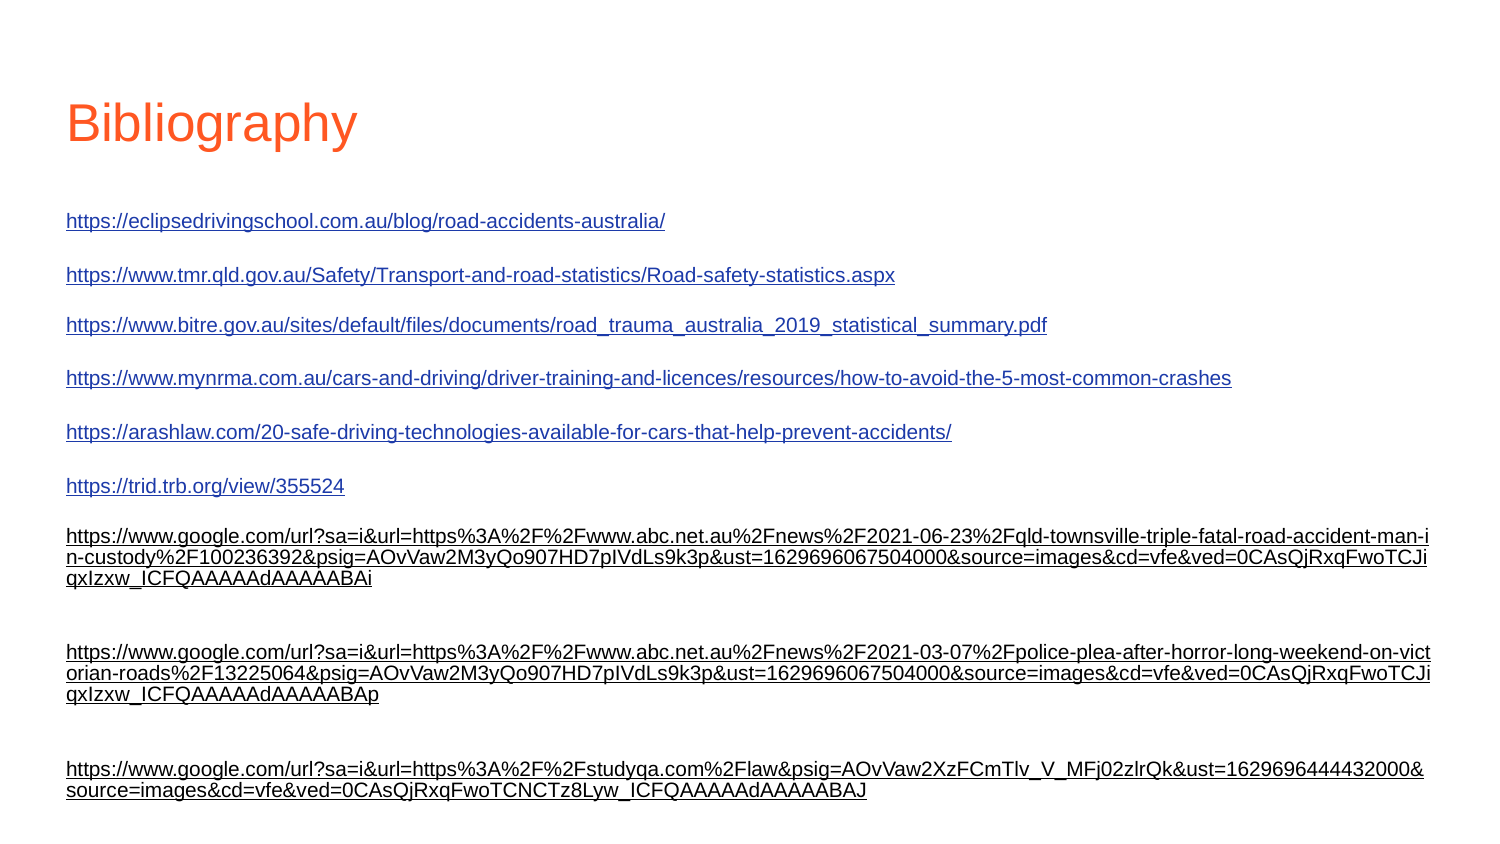

# Bibliography
https://eclipsedrivingschool.com.au/blog/road-accidents-australia/
https://www.tmr.qld.gov.au/Safety/Transport-and-road-statistics/Road-safety-statistics.aspx
https://www.bitre.gov.au/sites/default/files/documents/road_trauma_australia_2019_statistical_summary.pdf
https://www.mynrma.com.au/cars-and-driving/driver-training-and-licences/resources/how-to-avoid-the-5-most-common-crashes
https://arashlaw.com/20-safe-driving-technologies-available-for-cars-that-help-prevent-accidents/
https://trid.trb.org/view/355524
https://www.google.com/url?sa=i&url=https%3A%2F%2Fwww.abc.net.au%2Fnews%2F2021-06-23%2Fqld-townsville-triple-fatal-road-accident-man-in-custody%2F100236392&psig=AOvVaw2M3yQo907HD7pIVdLs9k3p&ust=1629696067504000&source=images&cd=vfe&ved=0CAsQjRxqFwoTCJiqxIzxw_ICFQAAAAAdAAAAABAi

https://www.google.com/url?sa=i&url=https%3A%2F%2Fwww.abc.net.au%2Fnews%2F2021-03-07%2Fpolice-plea-after-horror-long-weekend-on-victorian-roads%2F13225064&psig=AOvVaw2M3yQo907HD7pIVdLs9k3p&ust=1629696067504000&source=images&cd=vfe&ved=0CAsQjRxqFwoTCJiqxIzxw_ICFQAAAAAdAAAAABAp

https://www.google.com/url?sa=i&url=https%3A%2F%2Fstudyqa.com%2Flaw&psig=AOvVaw2XzFCmTlv_V_MFj02zlrQk&ust=1629696444432000&source=images&cd=vfe&ved=0CAsQjRxqFwoTCNCTz8Lyw_ICFQAAAAAdAAAAABAJ